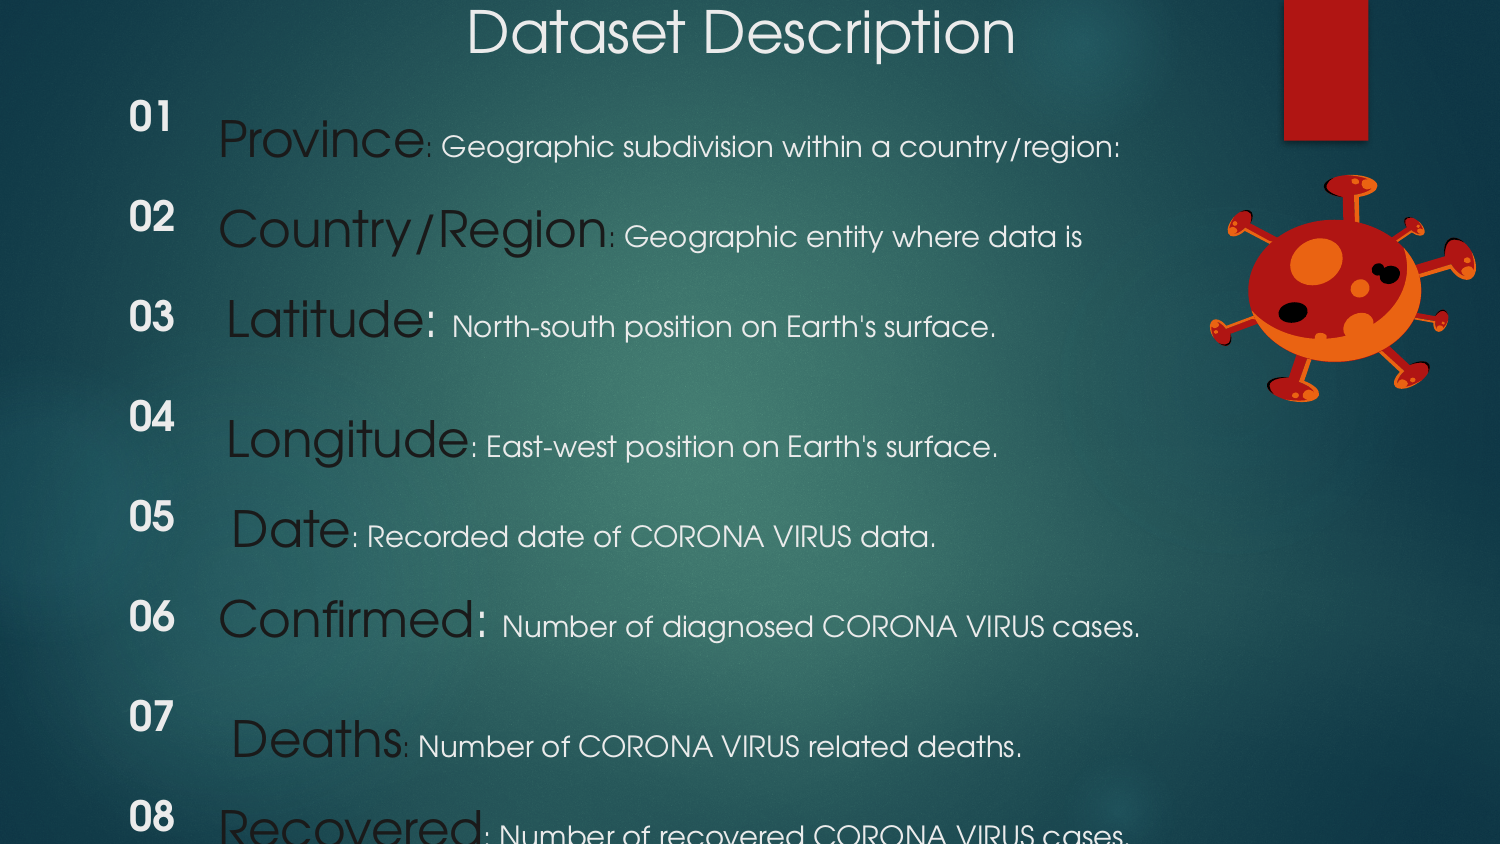

Dataset Description
Province: Geographic subdivision within a country/region:
Country/Region: Geographic entity where data is
 Latitude: North-south position on Earth's surface.
 Longitude: East-west position on Earth's surface.
 Date: Recorded date of CORONA VIRUS data.
Confirmed: Number of diagnosed CORONA VIRUS cases.
 Deaths: Number of CORONA VIRUS related deaths.
Recovered: Number of recovered CORONA VIRUS cases.

# 01 02 03 04 05 06 07 08